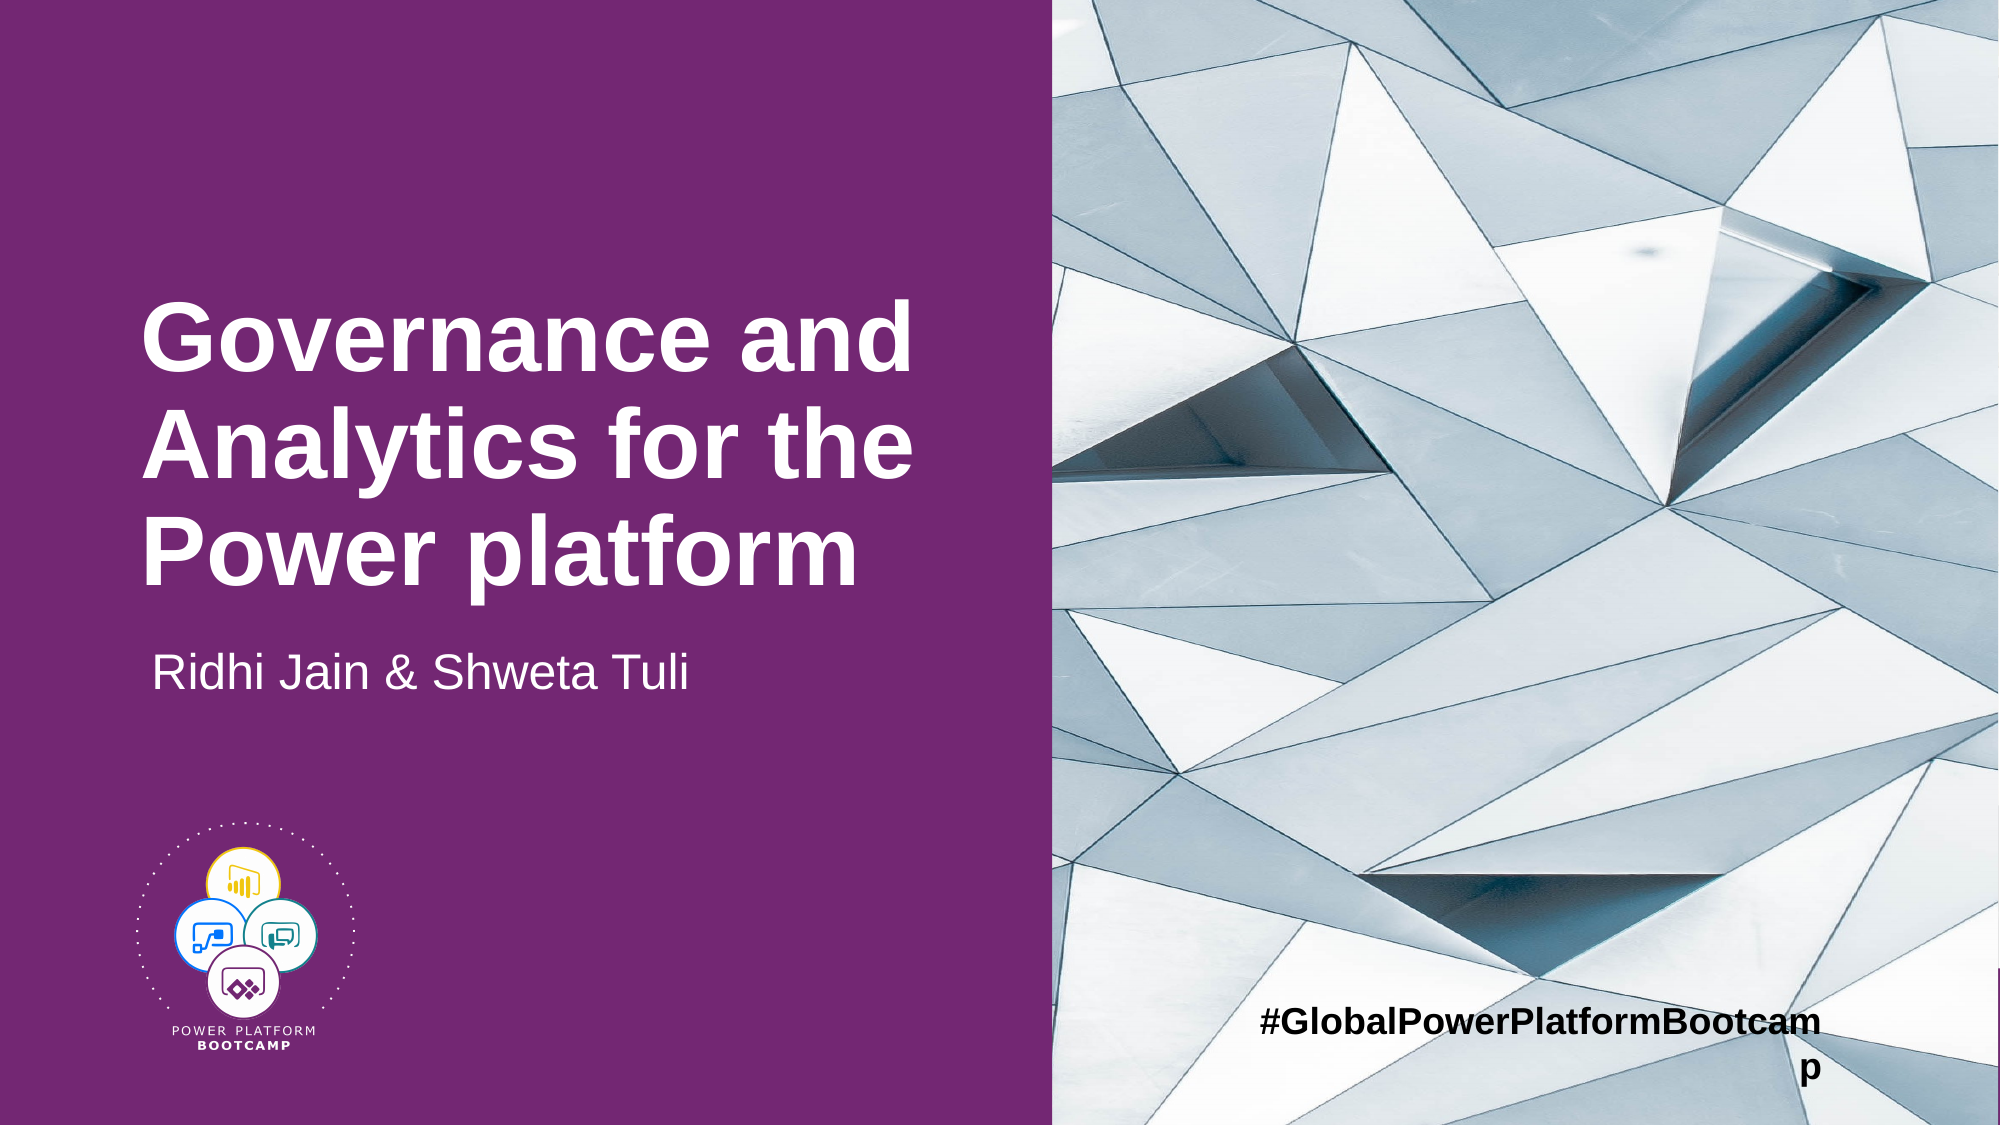

# Governance and Analytics for the Power platform
Ridhi Jain & Shweta Tuli